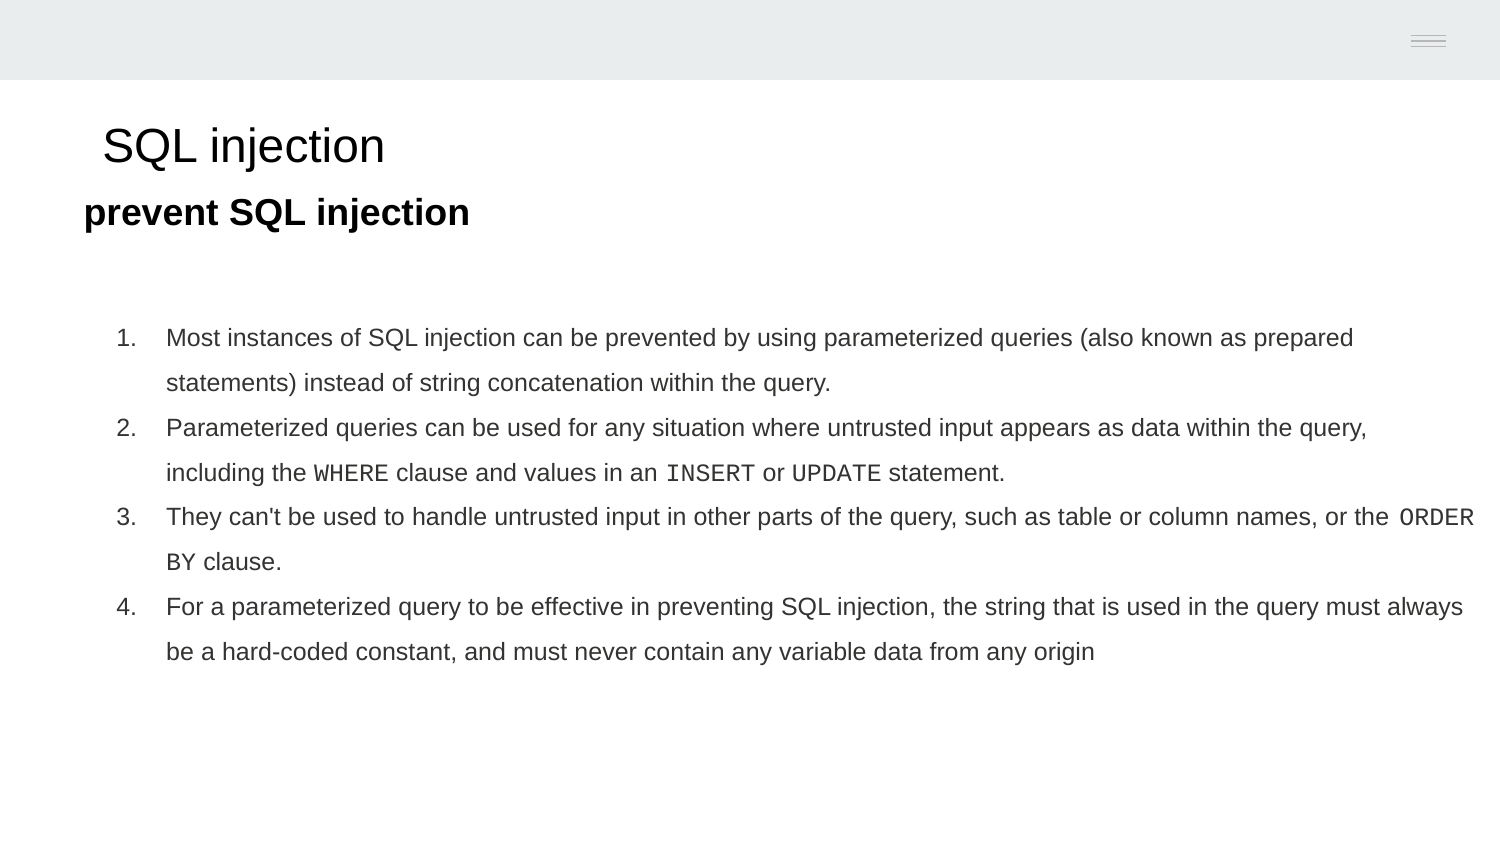

# SQL injection

prevent SQL injection

Most instances of SQL injection can be prevented by using parameterized queries (also known as prepared statements) instead of string concatenation within the query.
Parameterized queries can be used for any situation where untrusted input appears as data within the query, including the WHERE clause and values in an INSERT or UPDATE statement.
They can't be used to handle untrusted input in other parts of the query, such as table or column names, or the ORDER BY clause.
For a parameterized query to be effective in preventing SQL injection, the string that is used in the query must always be a hard-coded constant, and must never contain any variable data from any origin